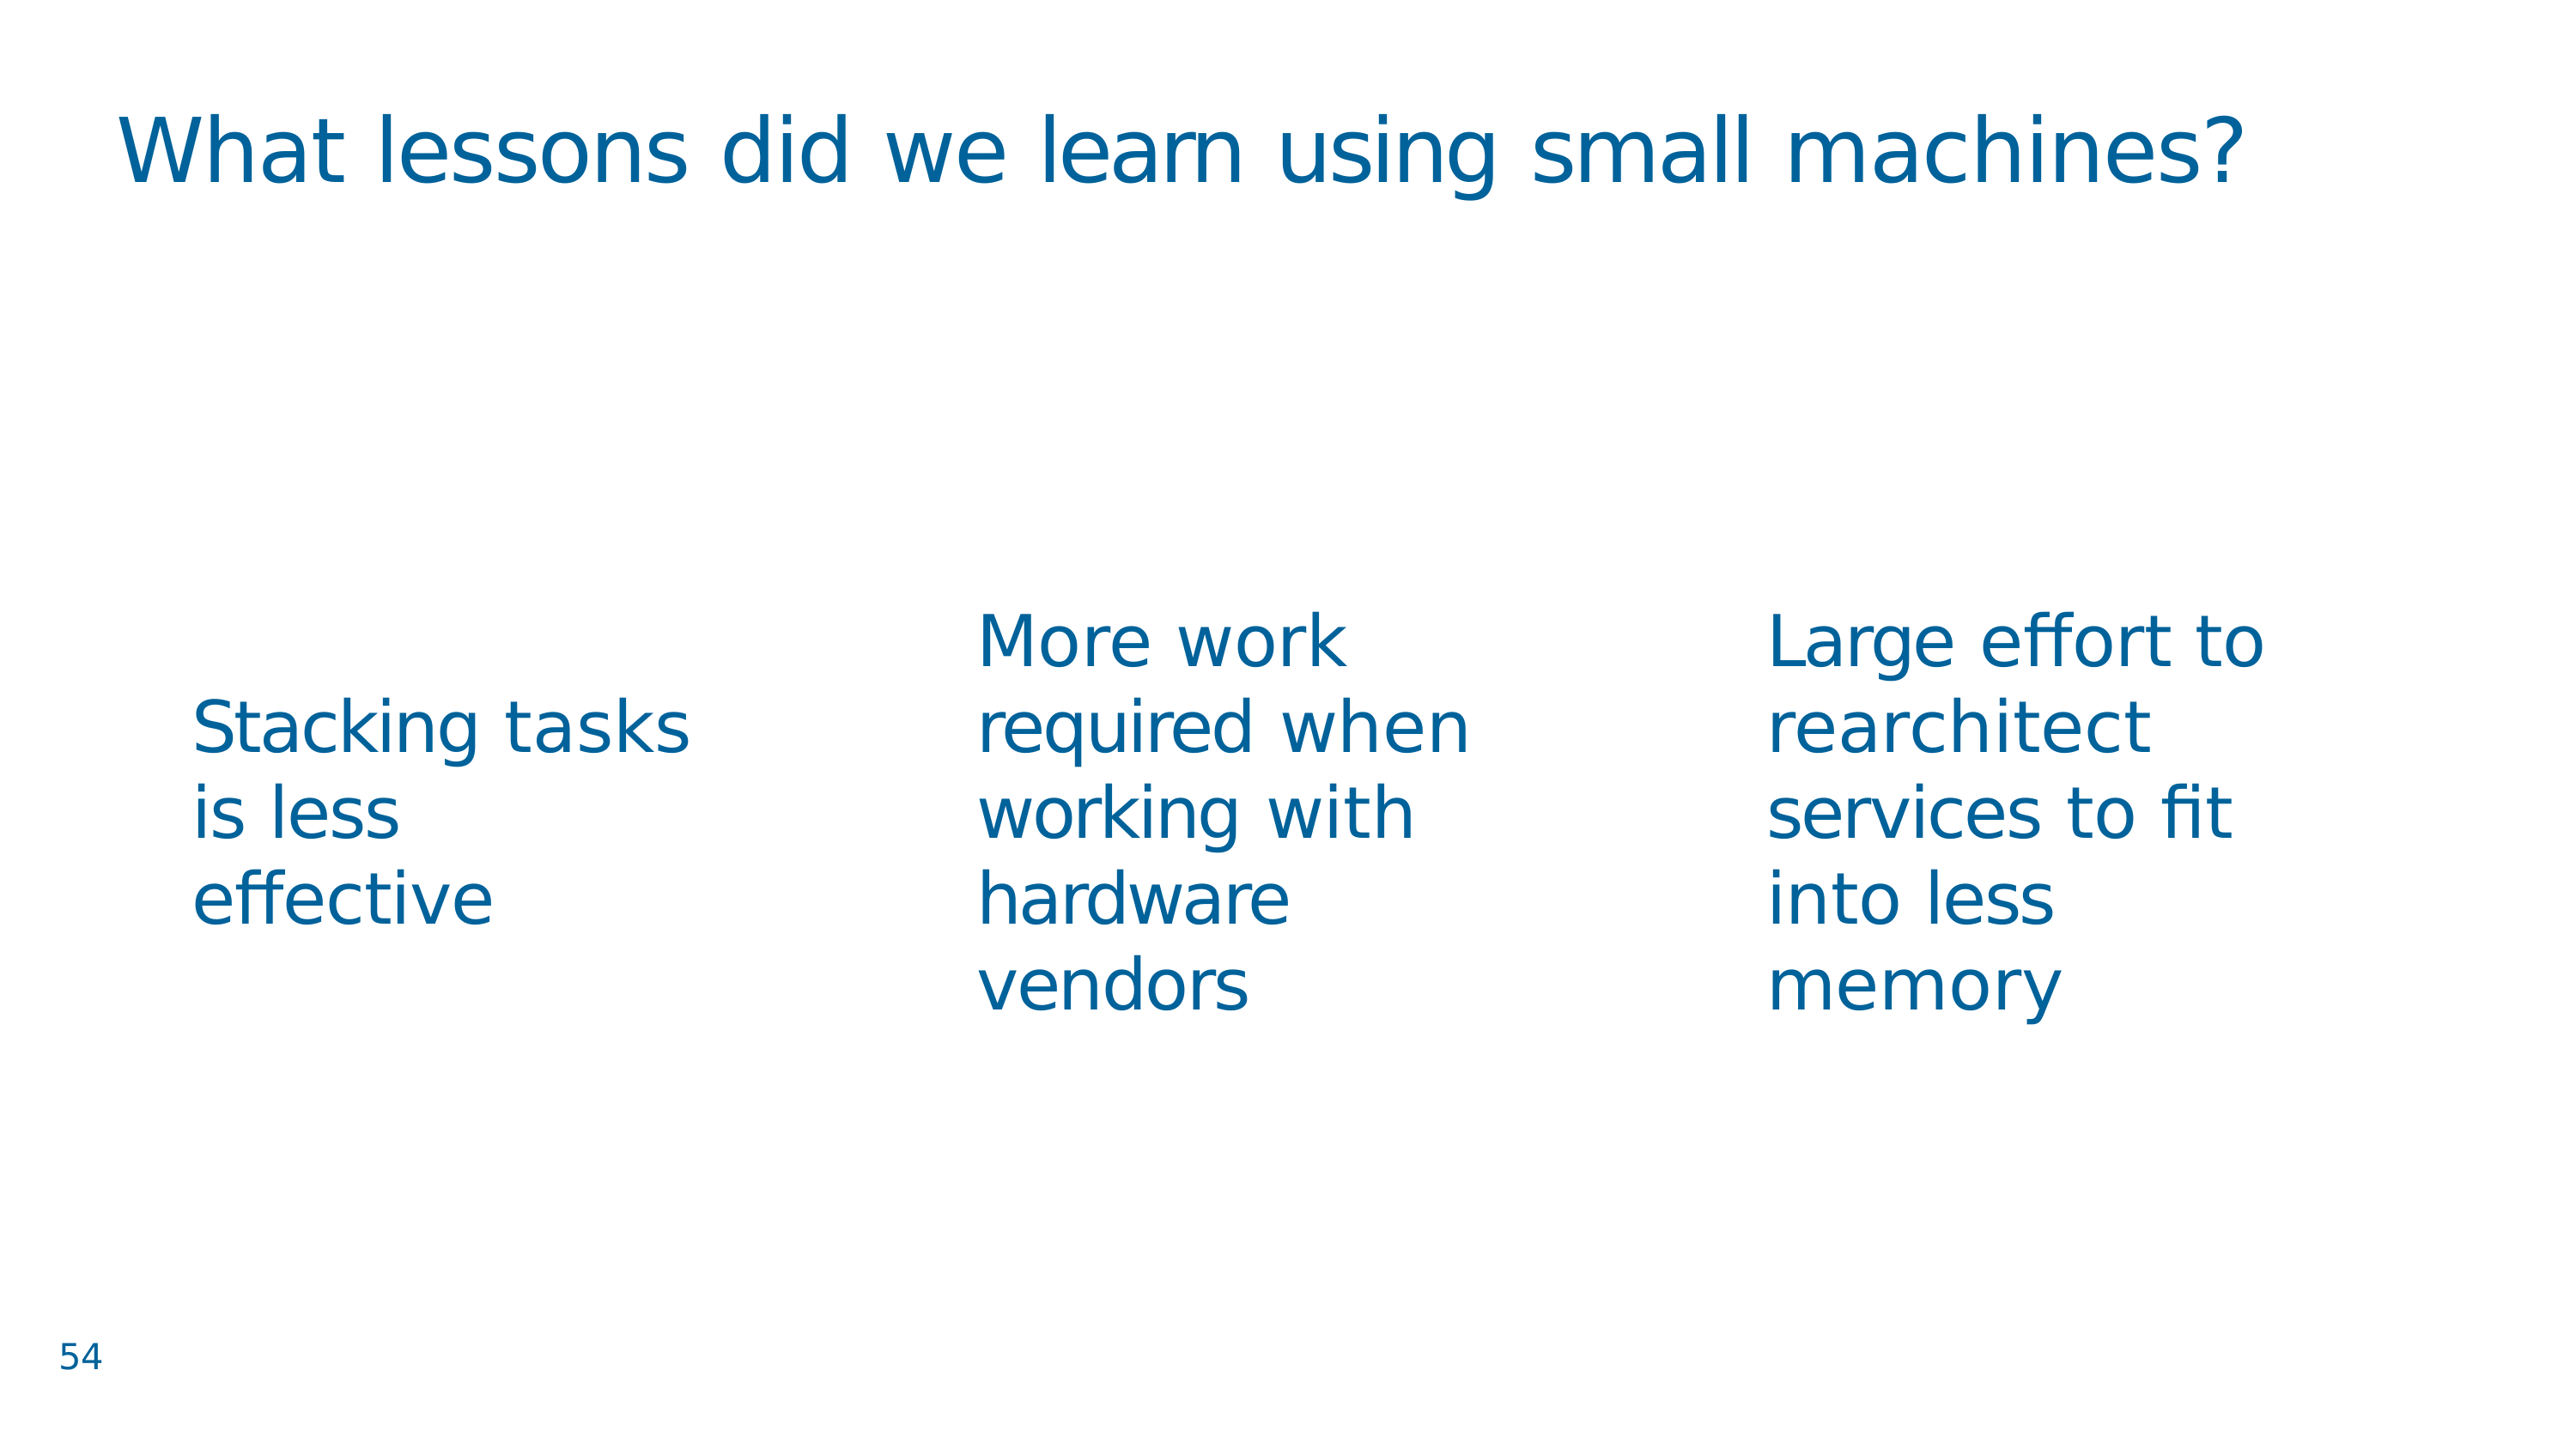

# What lessons did we learn using small machines?
More work required when working with hardware vendors
Large effort to rearchitect services to fit into less memory
Stacking tasks is less effective
54